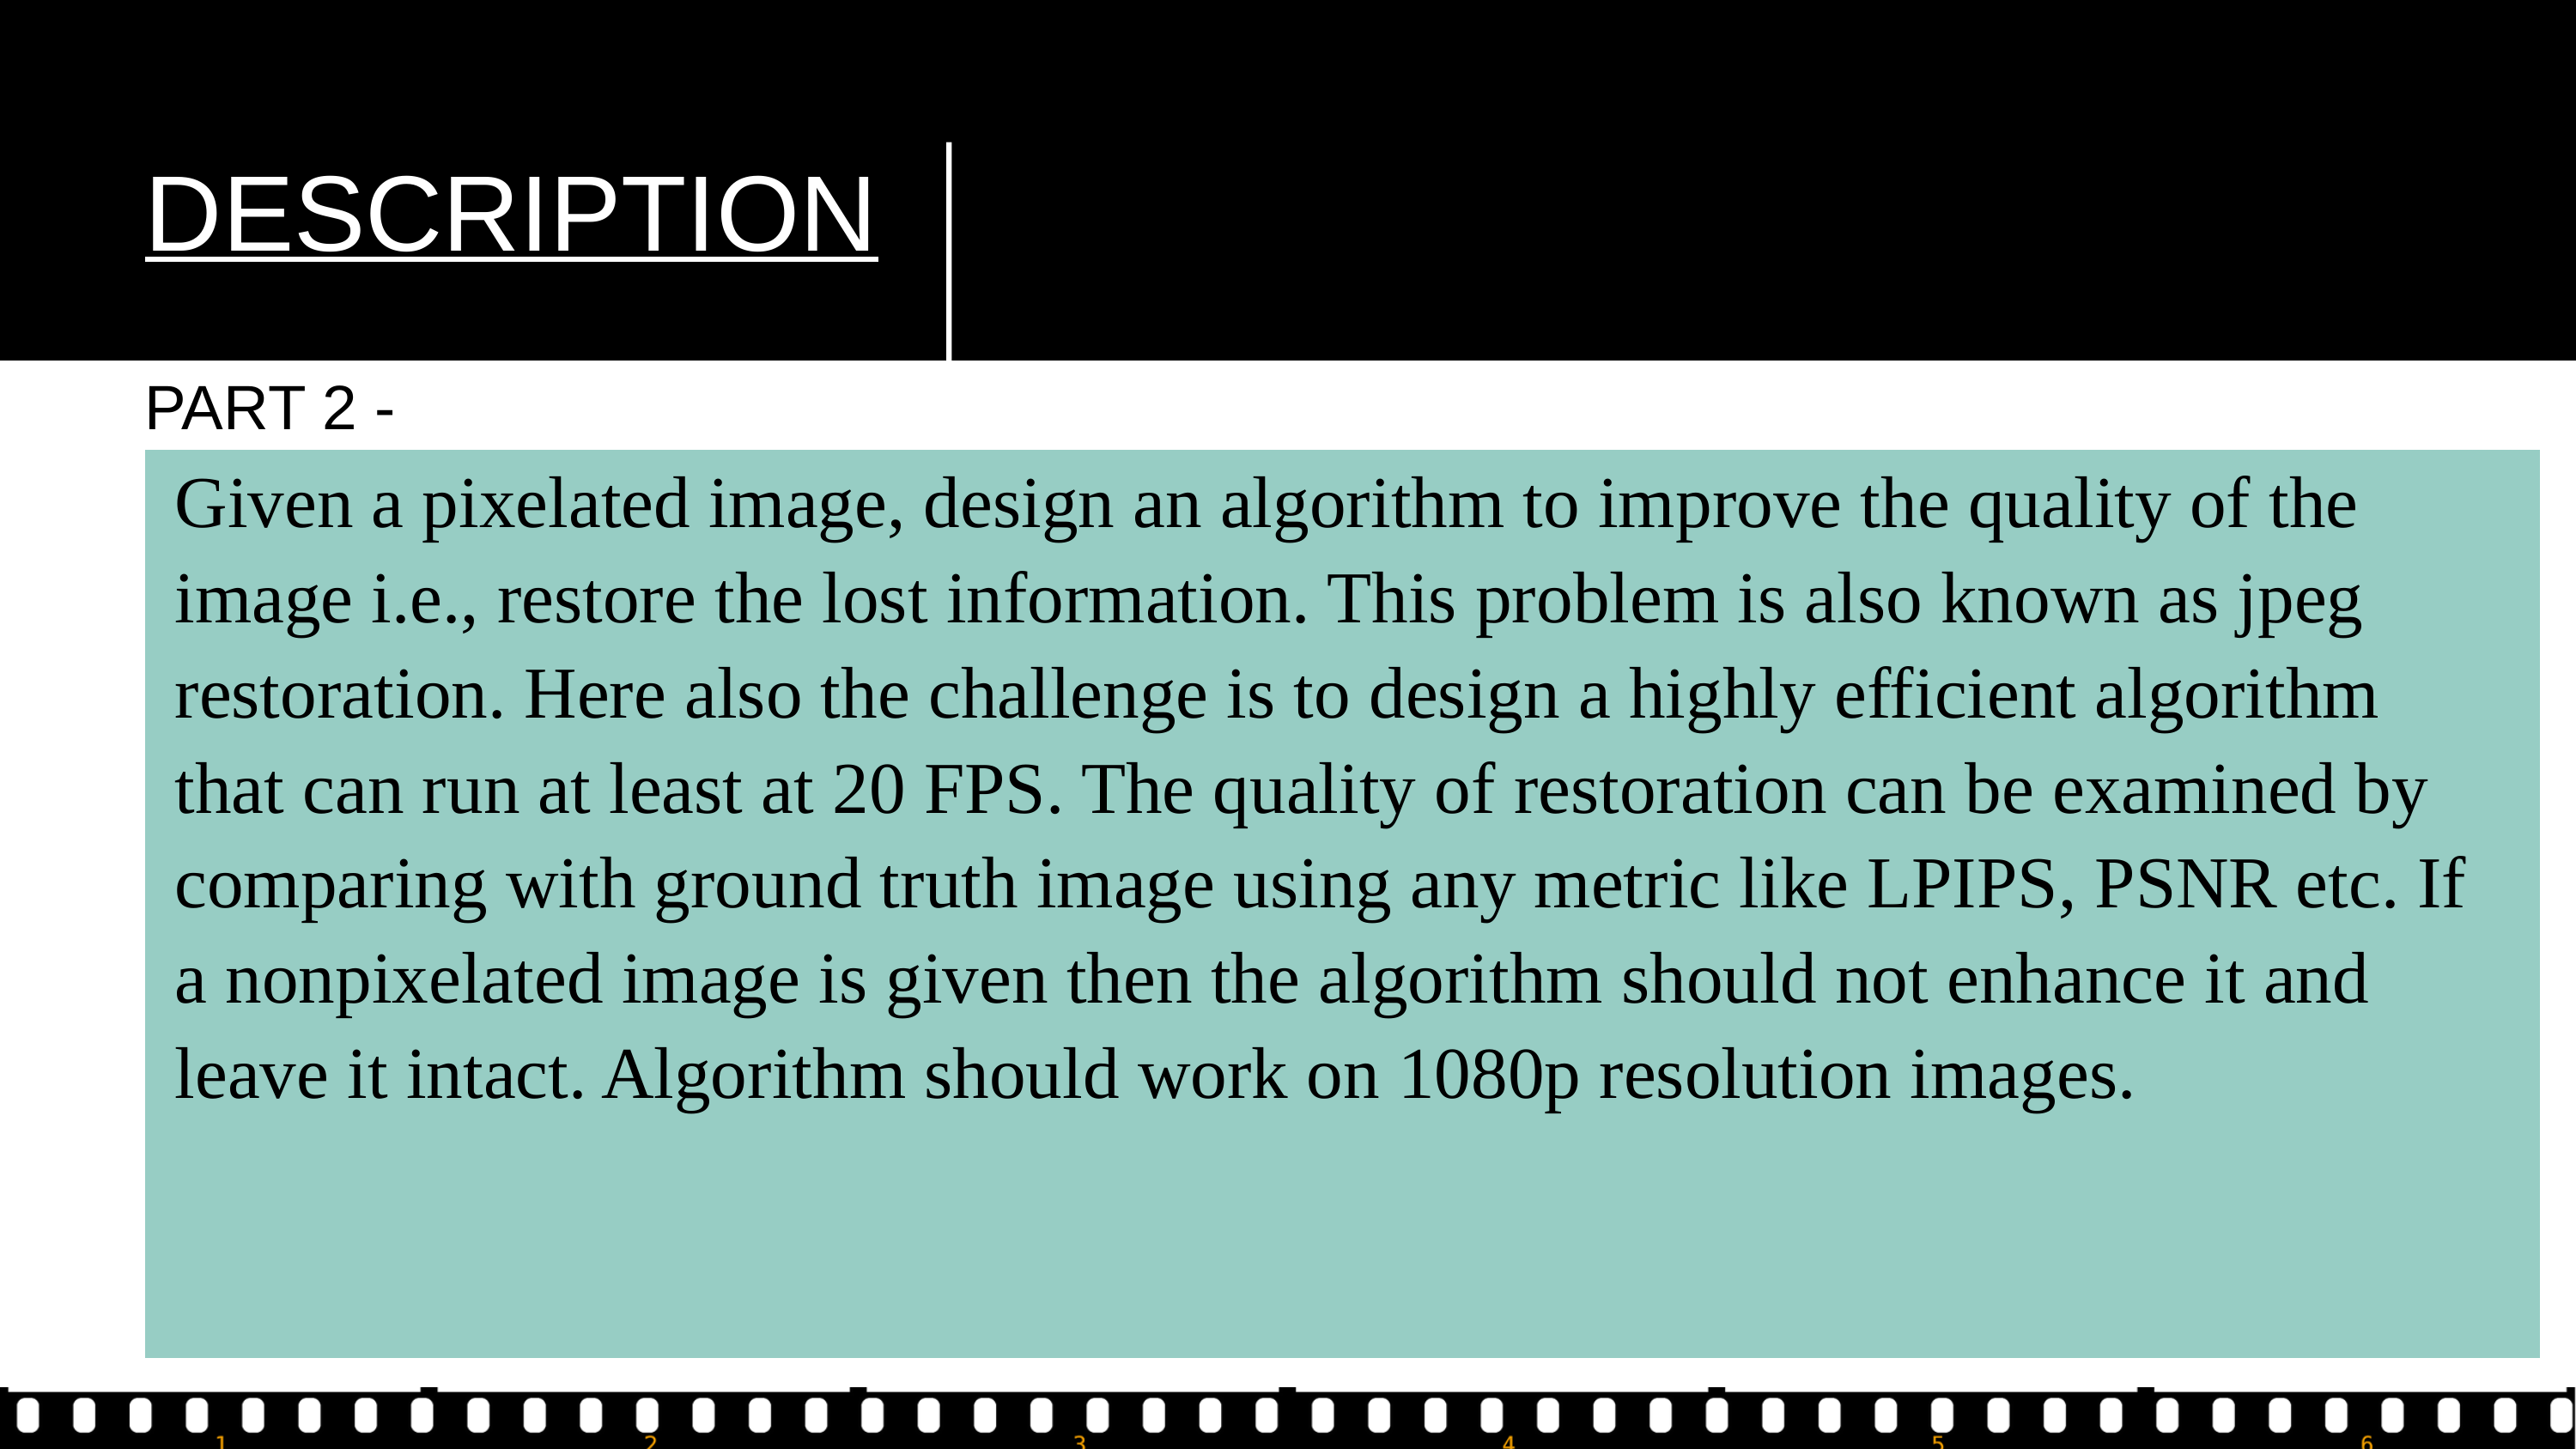

DESCRIPTION
PART 2 -
Given a pixelated image, design an algorithm to improve the quality of the image i.e., restore the lost information. This problem is also known as jpeg restoration. Here also the challenge is to design a highly efficient algorithm that can run at least at 20 FPS. The quality of restoration can be examined by comparing with ground truth image using any metric like LPIPS, PSNR etc. If a nonpixelated image is given then the algorithm should not enhance it and leave it intact. Algorithm should work on 1080p resolution images.